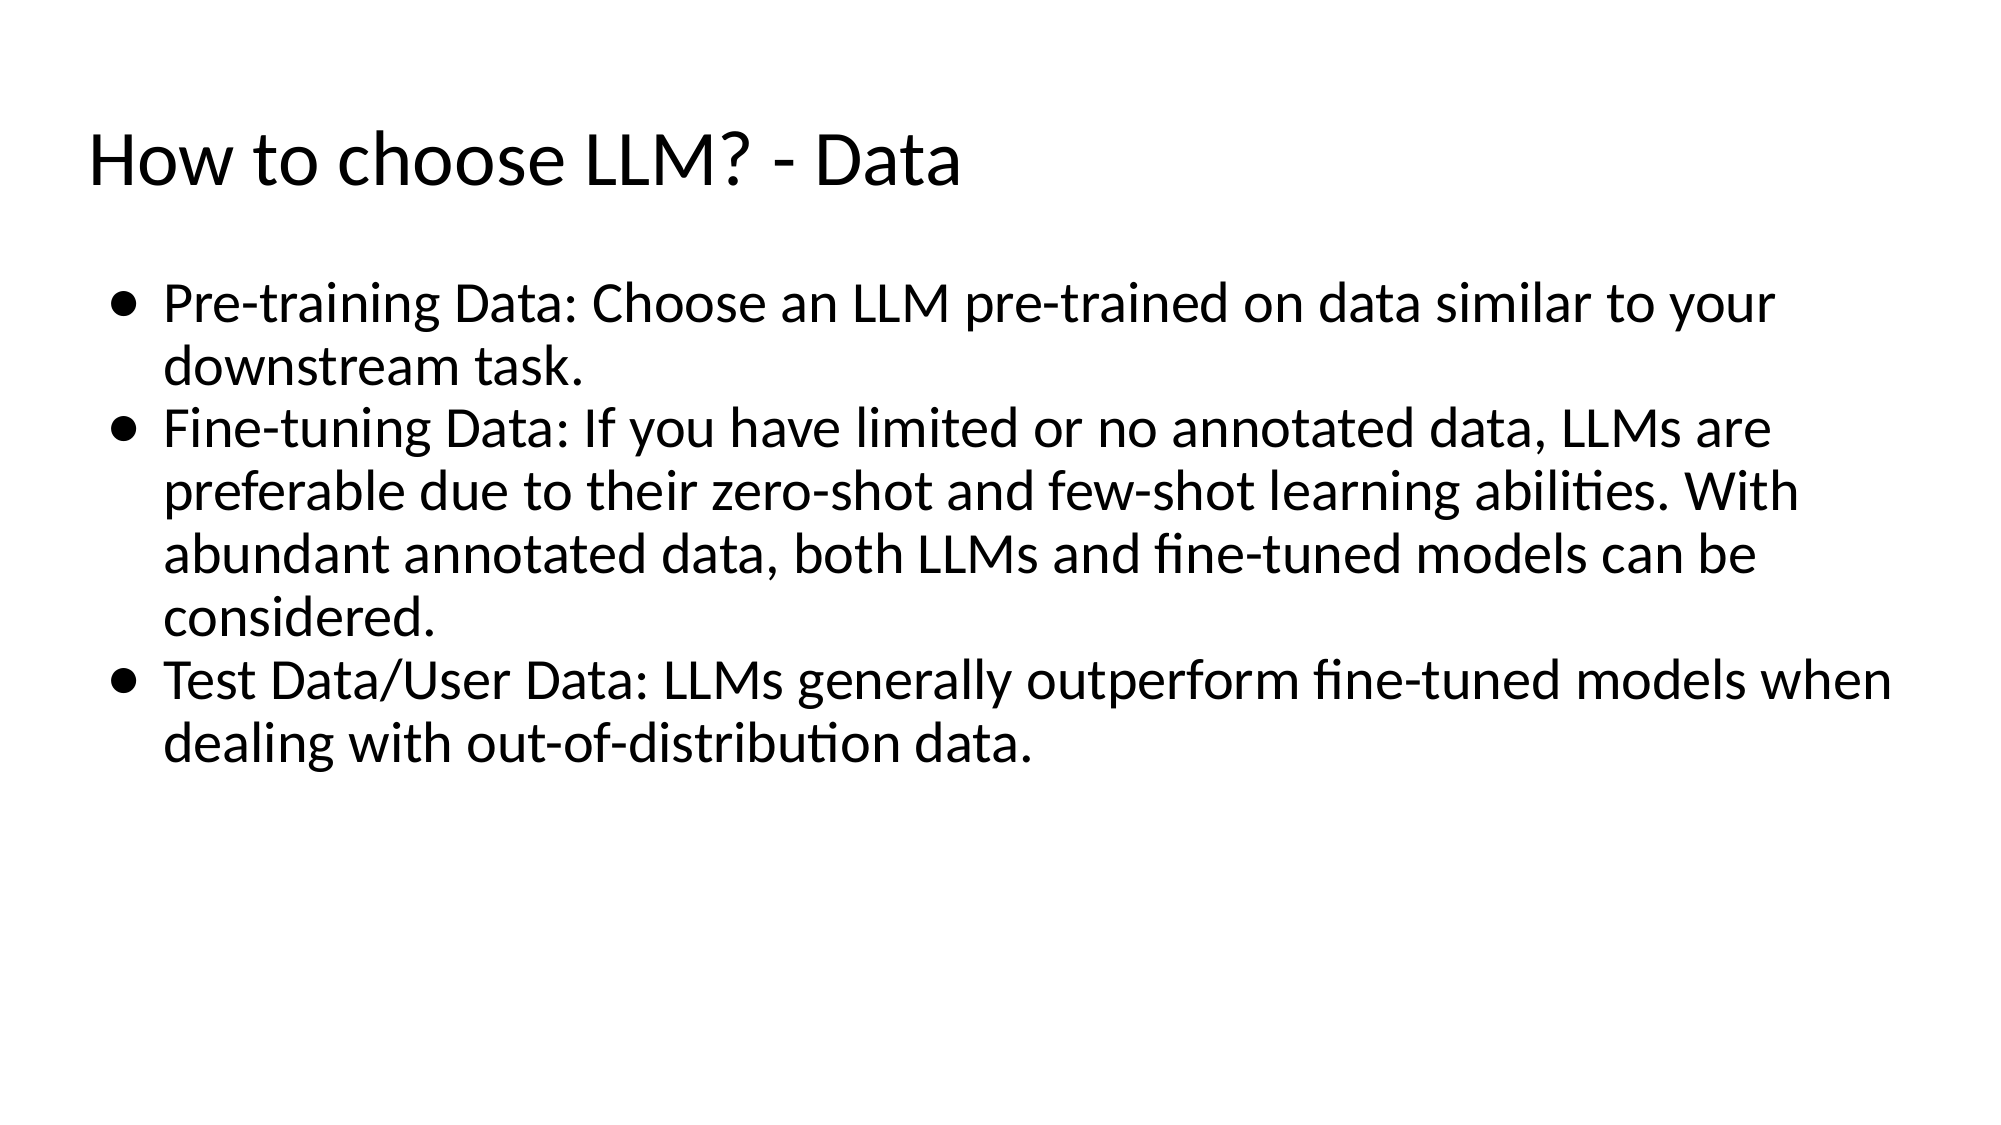

# How to choose LLM? - Data

Pre-training Data: Choose an LLM pre-trained on data similar to your downstream task.
Fine-tuning Data: If you have limited or no annotated data, LLMs are preferable due to their zero-shot and few-shot learning abilities. With abundant annotated data, both LLMs and fine-tuned models can be considered.
Test Data/User Data: LLMs generally outperform fine-tuned models when dealing with out-of-distribution data.